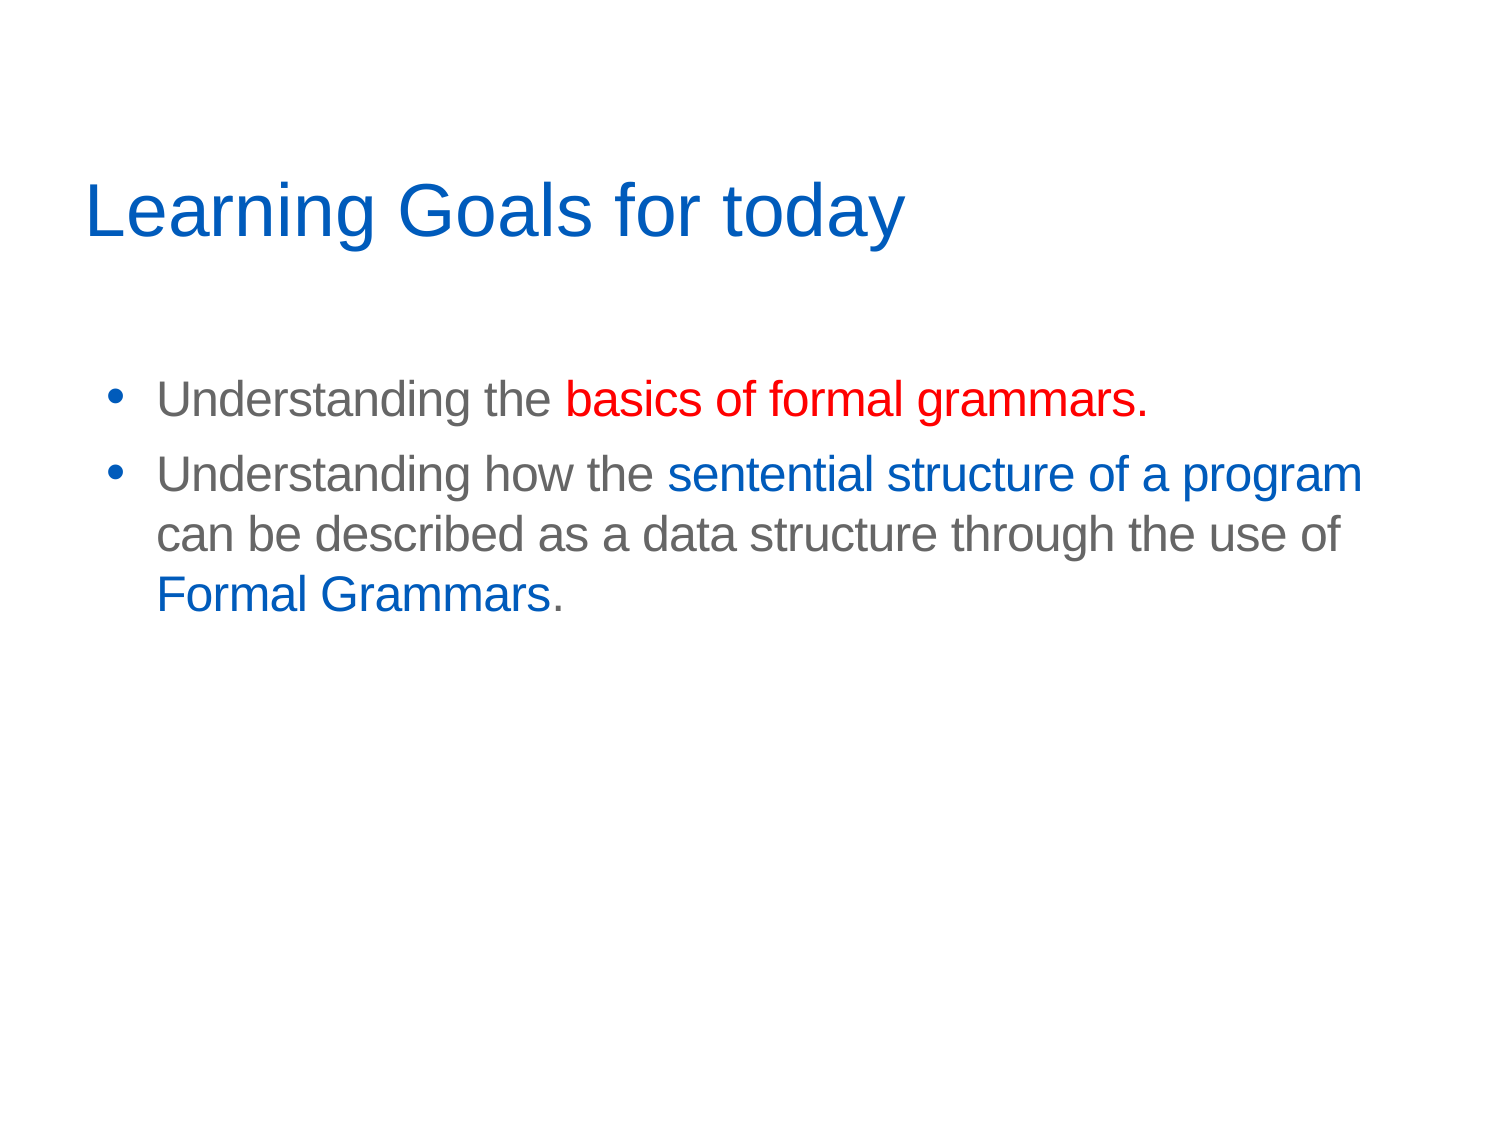

# Learning Goals for today
Understanding the basics of formal grammars.
Understanding how the sentential structure of a program can be described as a data structure through the use of Formal Grammars.